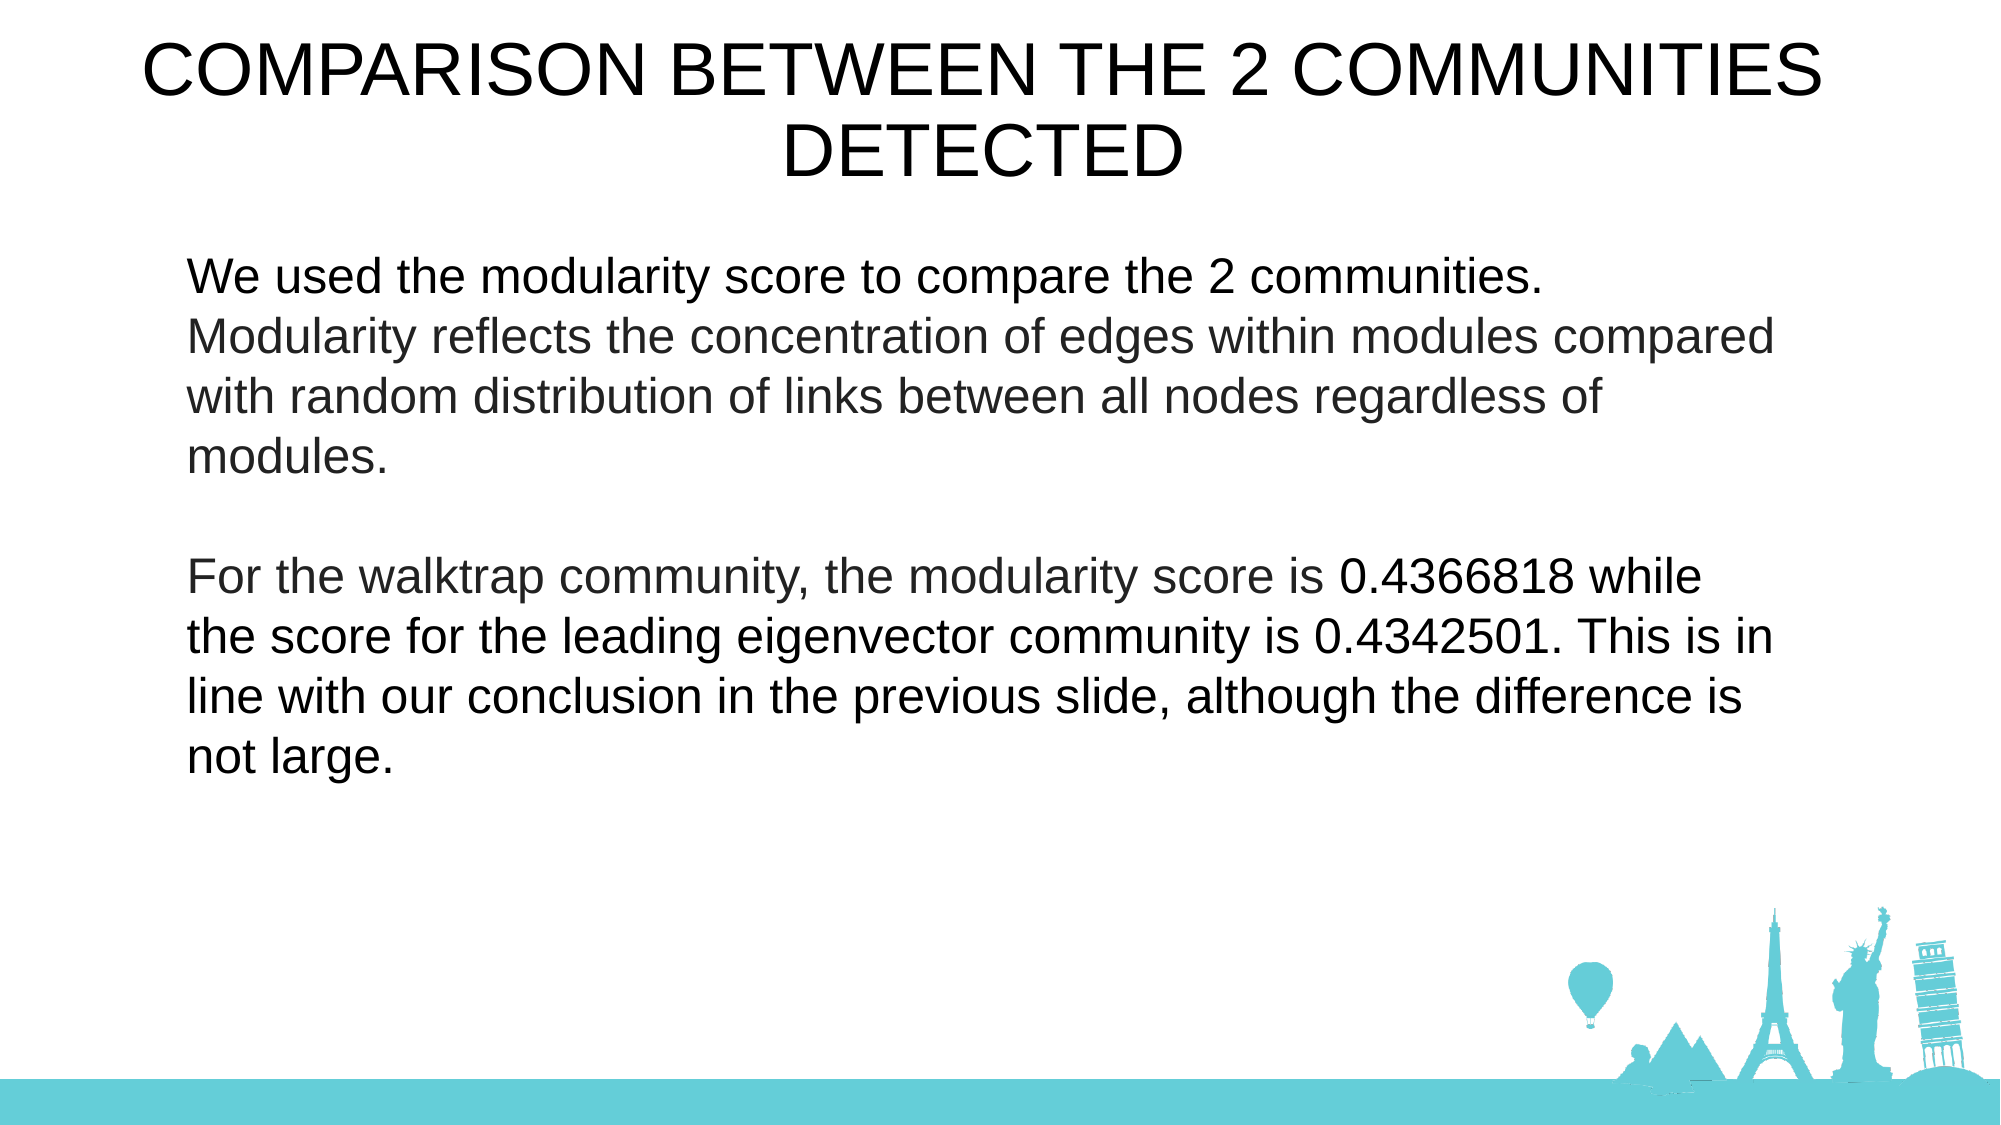

COMPARISON BETWEEN THE 2 COMMUNITIES DETECTED
We used the modularity score to compare the 2 communities. Modularity reflects the concentration of edges within modules compared with random distribution of links between all nodes regardless of modules.

For the walktrap community, the modularity score is 0.4366818 while the score for the leading eigenvector community is 0.4342501. This is in line with our conclusion in the previous slide, although the difference is not large.